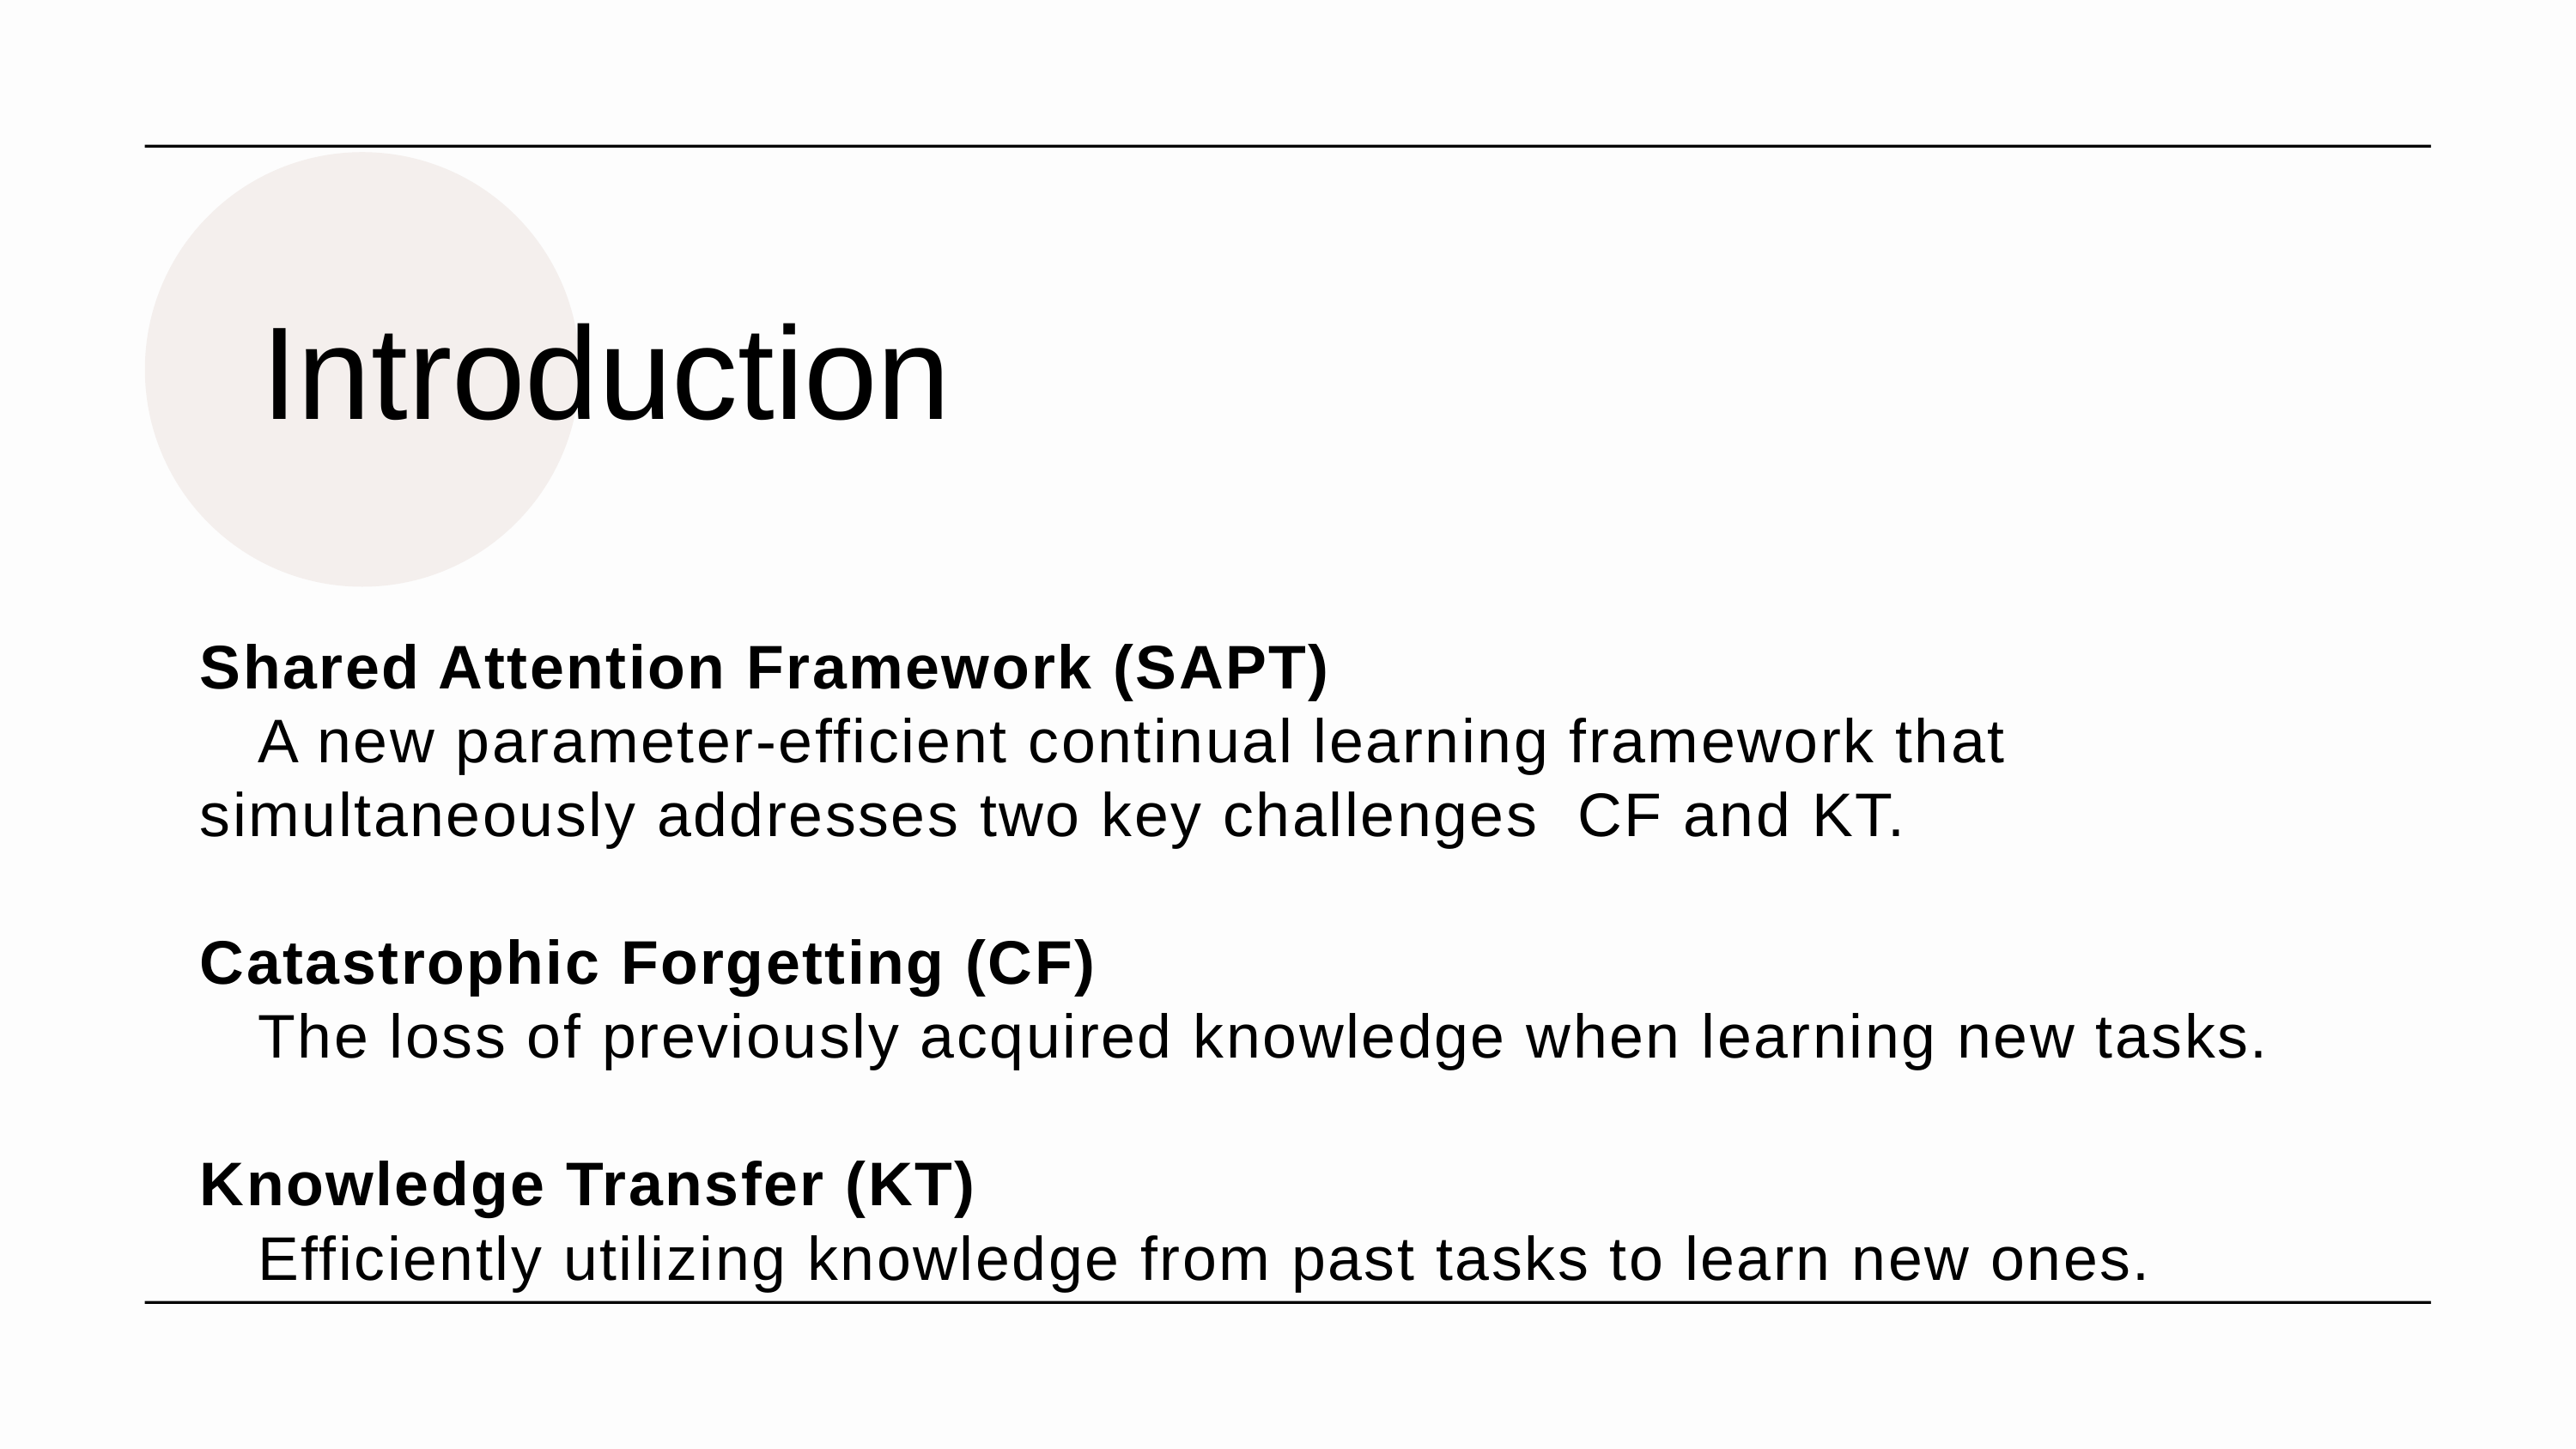

Introduction
Shared Attention Framework (SAPT)
   A new parameter-efficient continual learning framework that simultaneously addresses two key challenges  CF and KT.

Catastrophic Forgetting (CF)
   The loss of previously acquired knowledge when learning new tasks.

Knowledge Transfer (KT)
   Efficiently utilizing knowledge from past tasks to learn new ones.